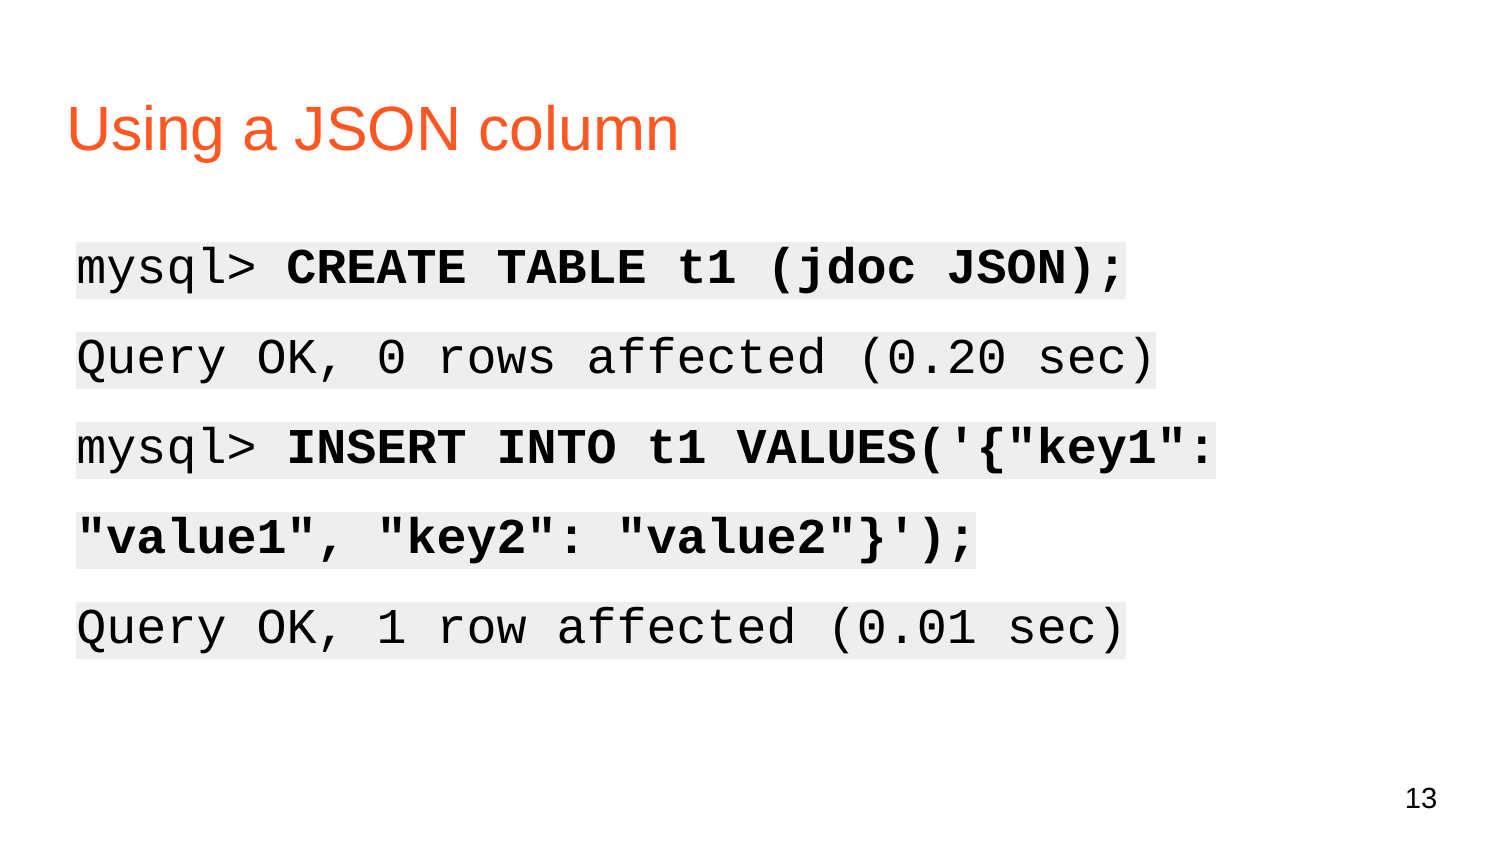

# Using a JSON column
mysql> CREATE TABLE t1 (jdoc JSON);
Query OK, 0 rows affected (0.20 sec)
mysql> INSERT INTO t1 VALUES('{"key1": "value1", "key2": "value2"}');
Query OK, 1 row affected (0.01 sec)

13